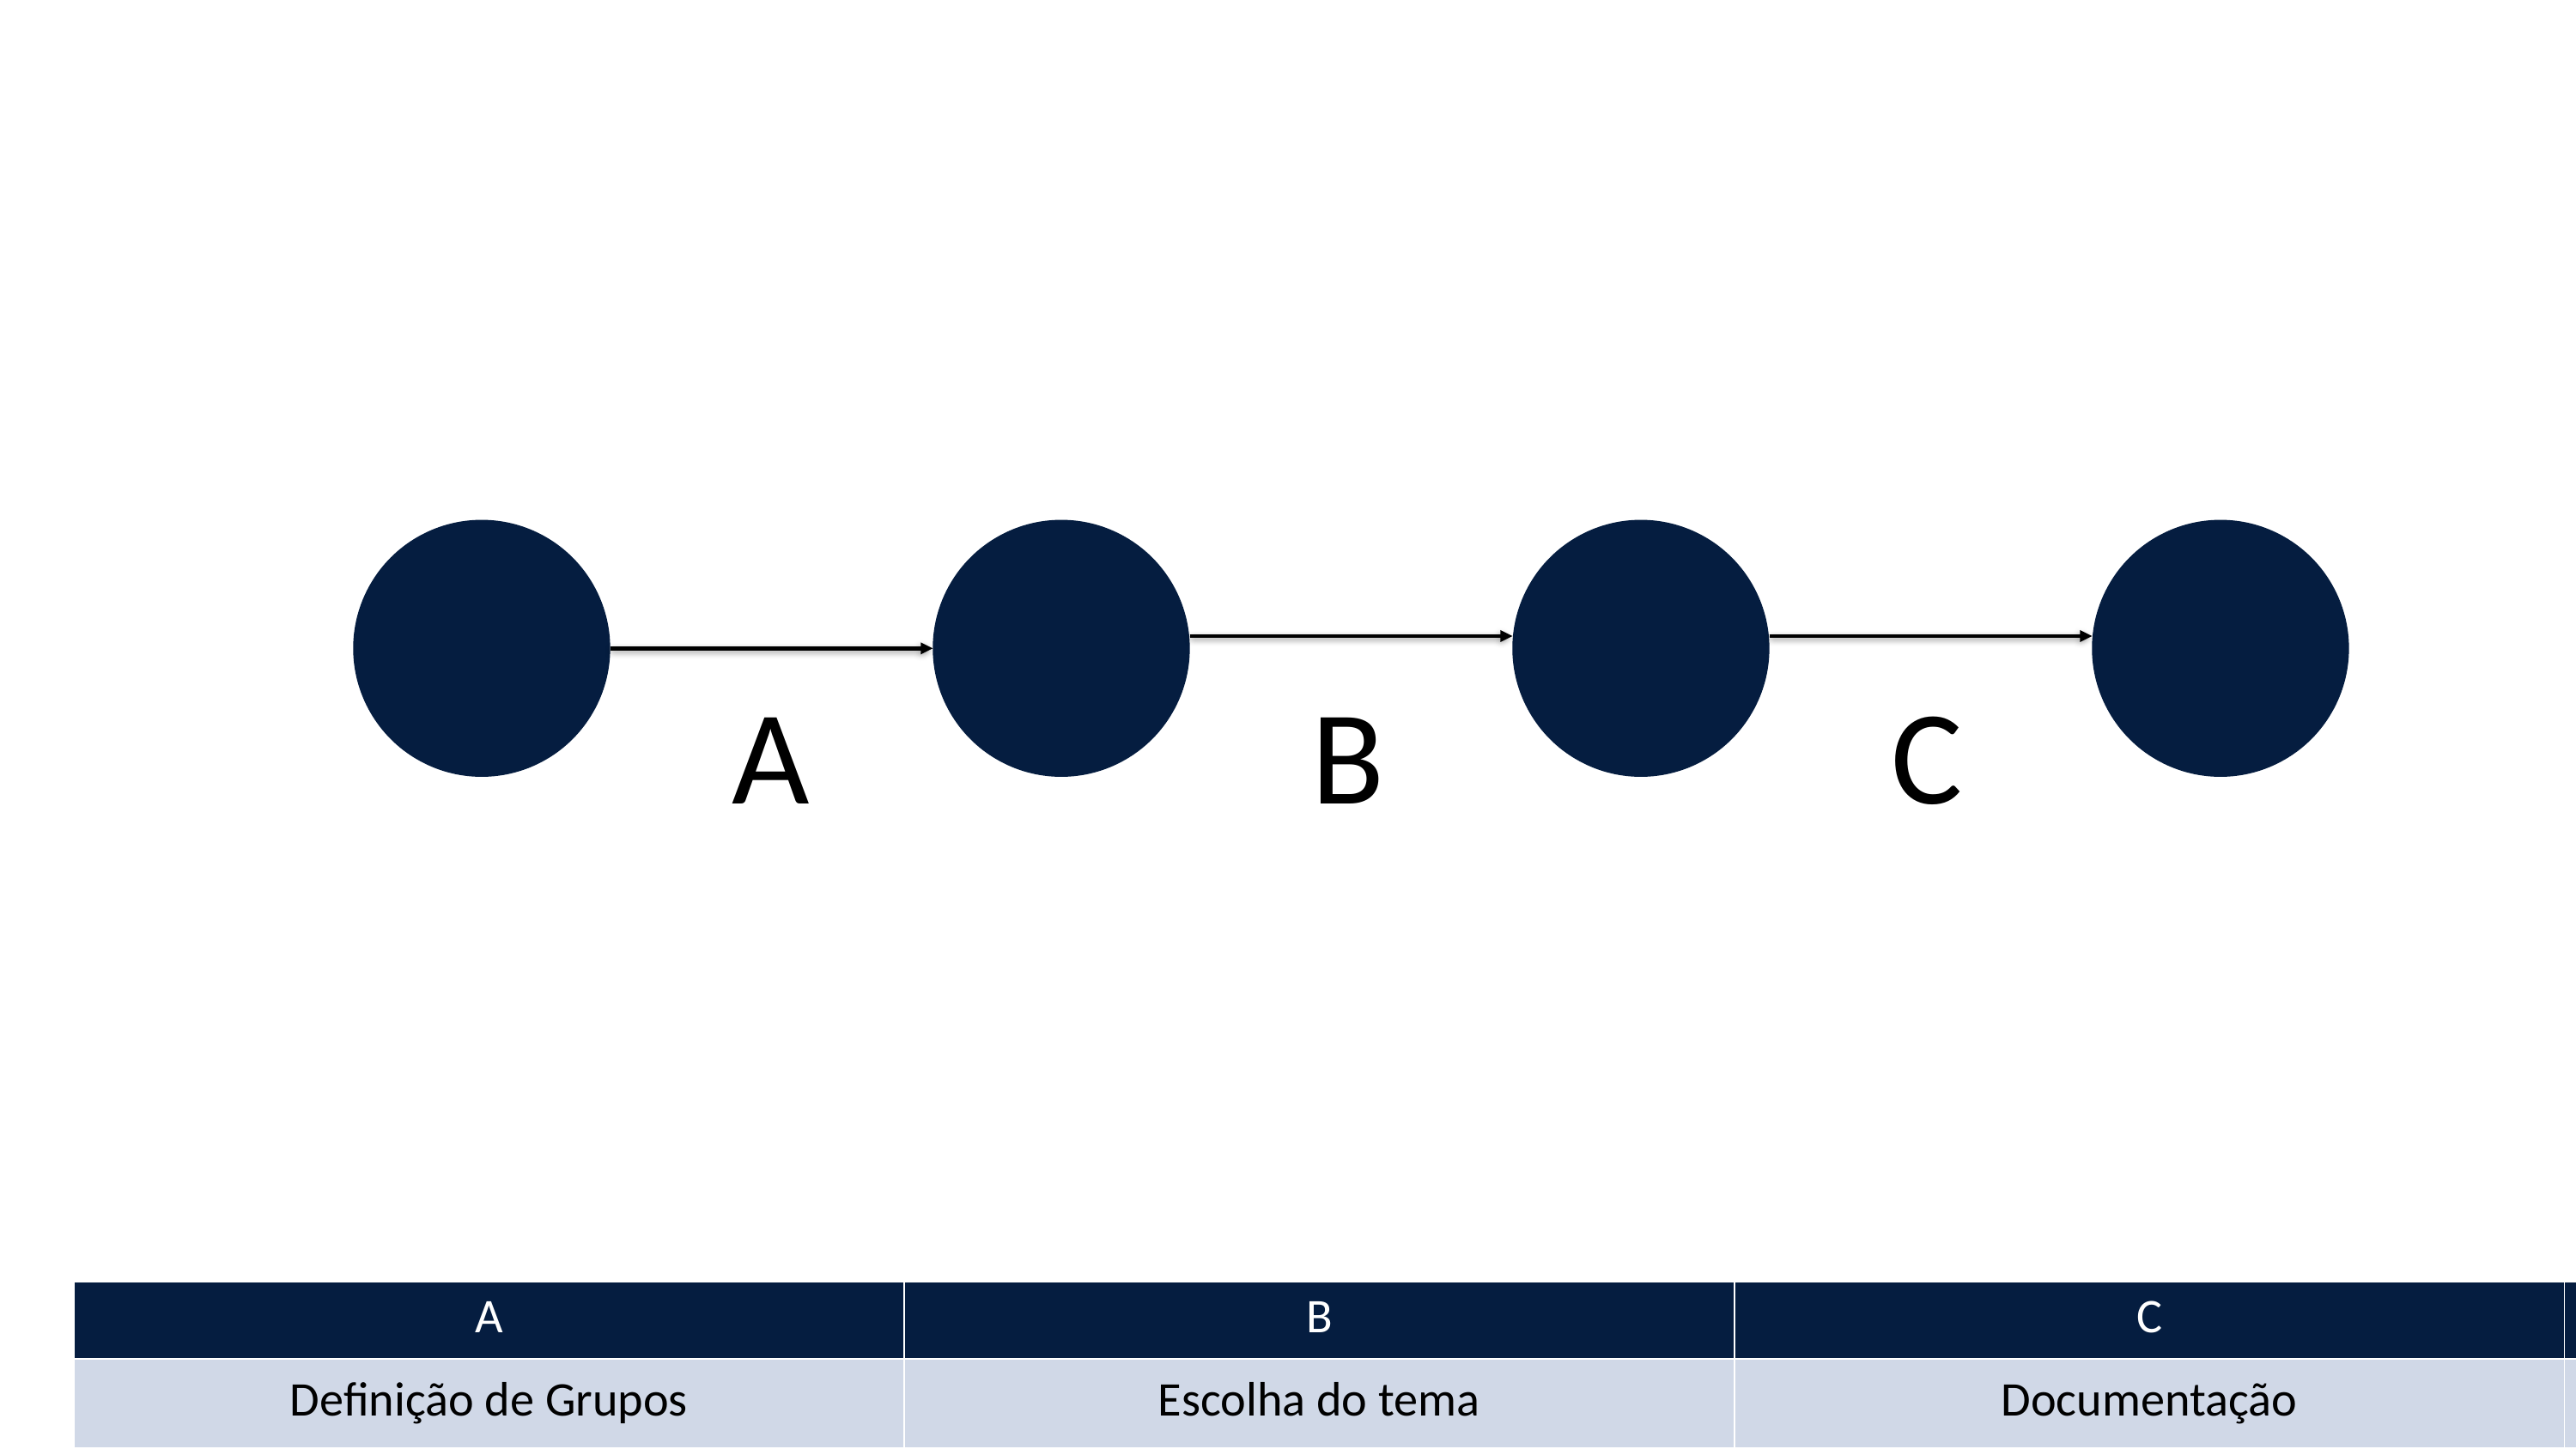

A
B
C
| A | B | C | D | E | F | G | H | I |
| --- | --- | --- | --- | --- | --- | --- | --- | --- |
| Definição de Grupos | Escolha do tema | Documentação | Diagrama | Protótipo | Simulador | Arduino | Banco de Dados | Apresentação |